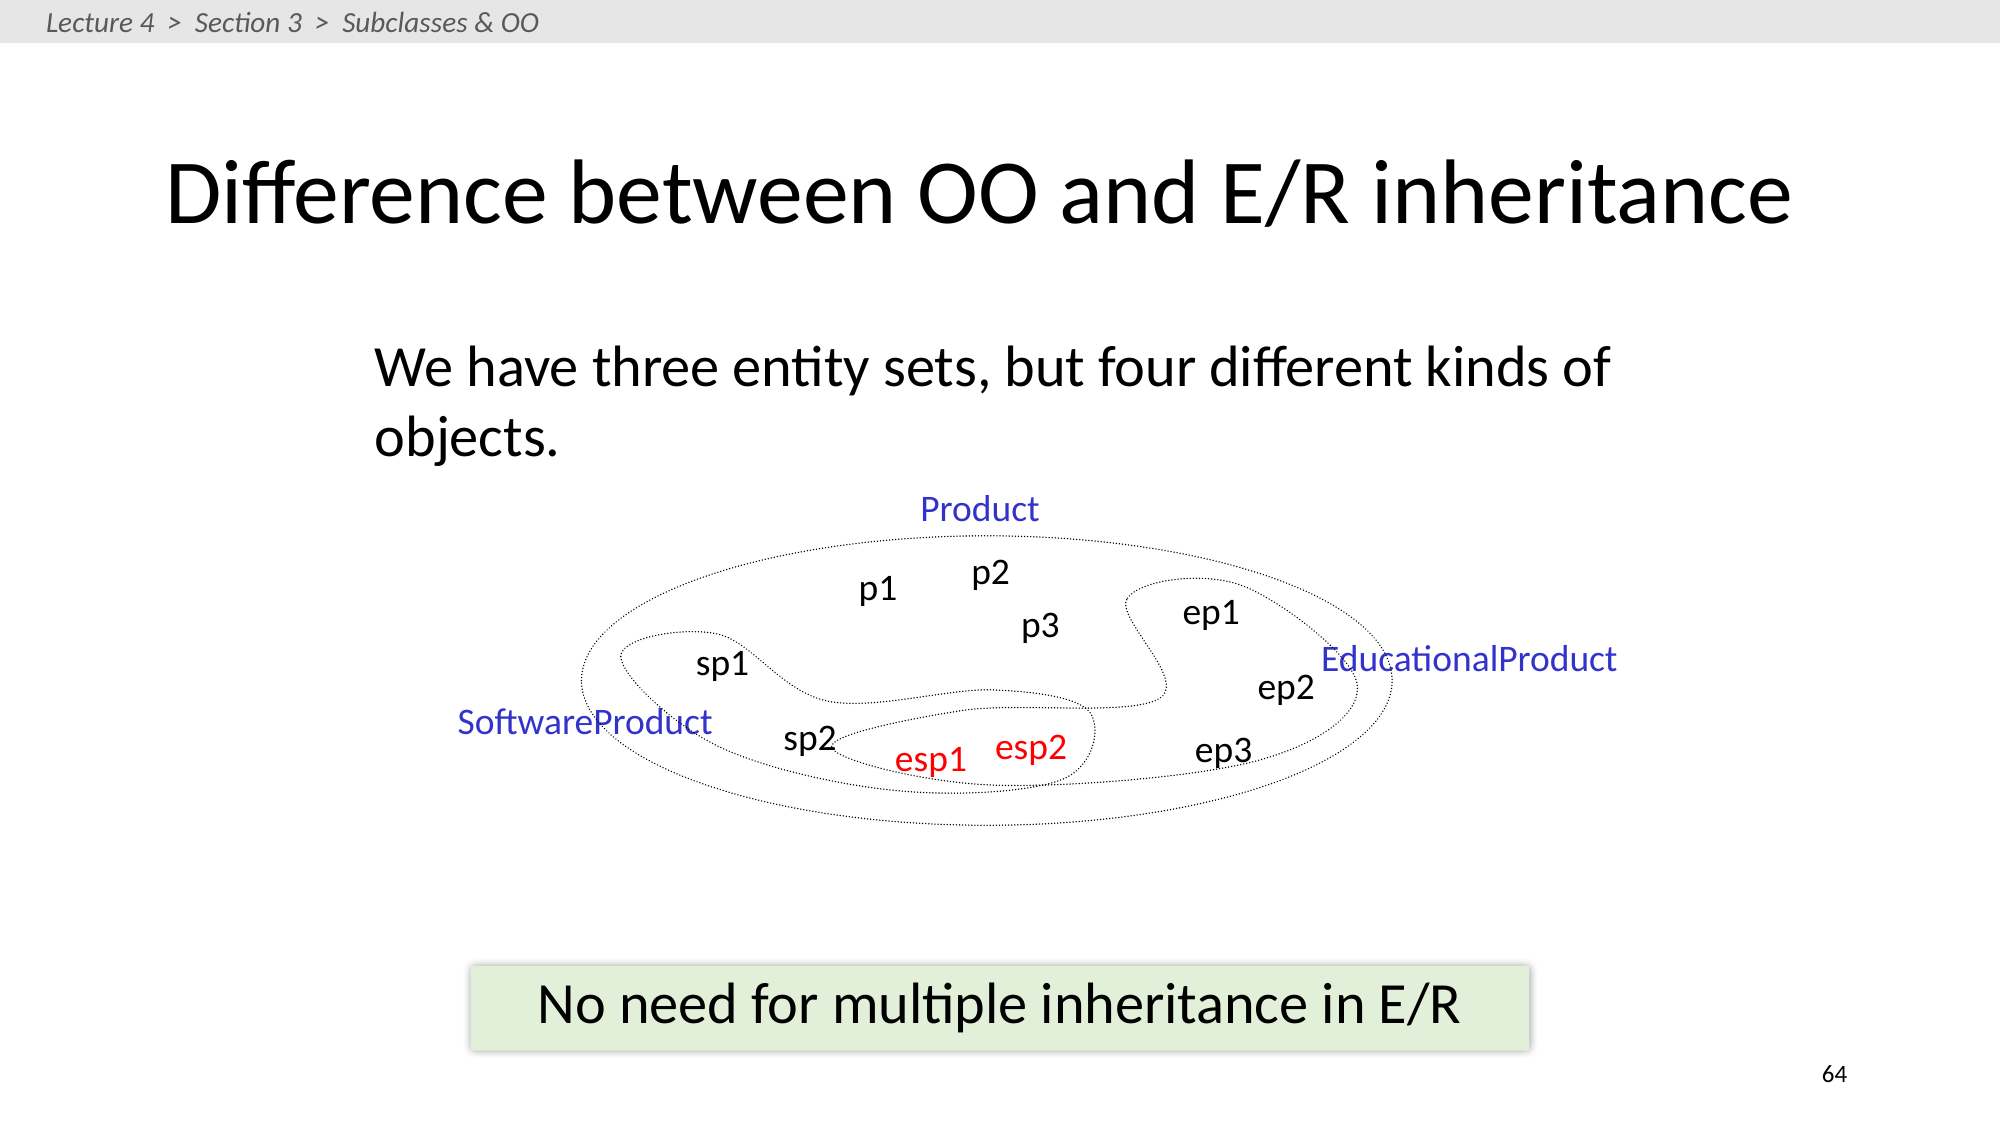

Lecture 4  >  Section 3  >  Subclasses & OO
# Difference between OO and E/R inheritance
We have three entity sets, but four different kinds of
objects.
Product

p2
p1
ep1
p3
sp1
ep2
sp2
ep3

EducationalProduct
SoftwareProduct
esp2
esp1
No need for multiple inheritance in E/R
64